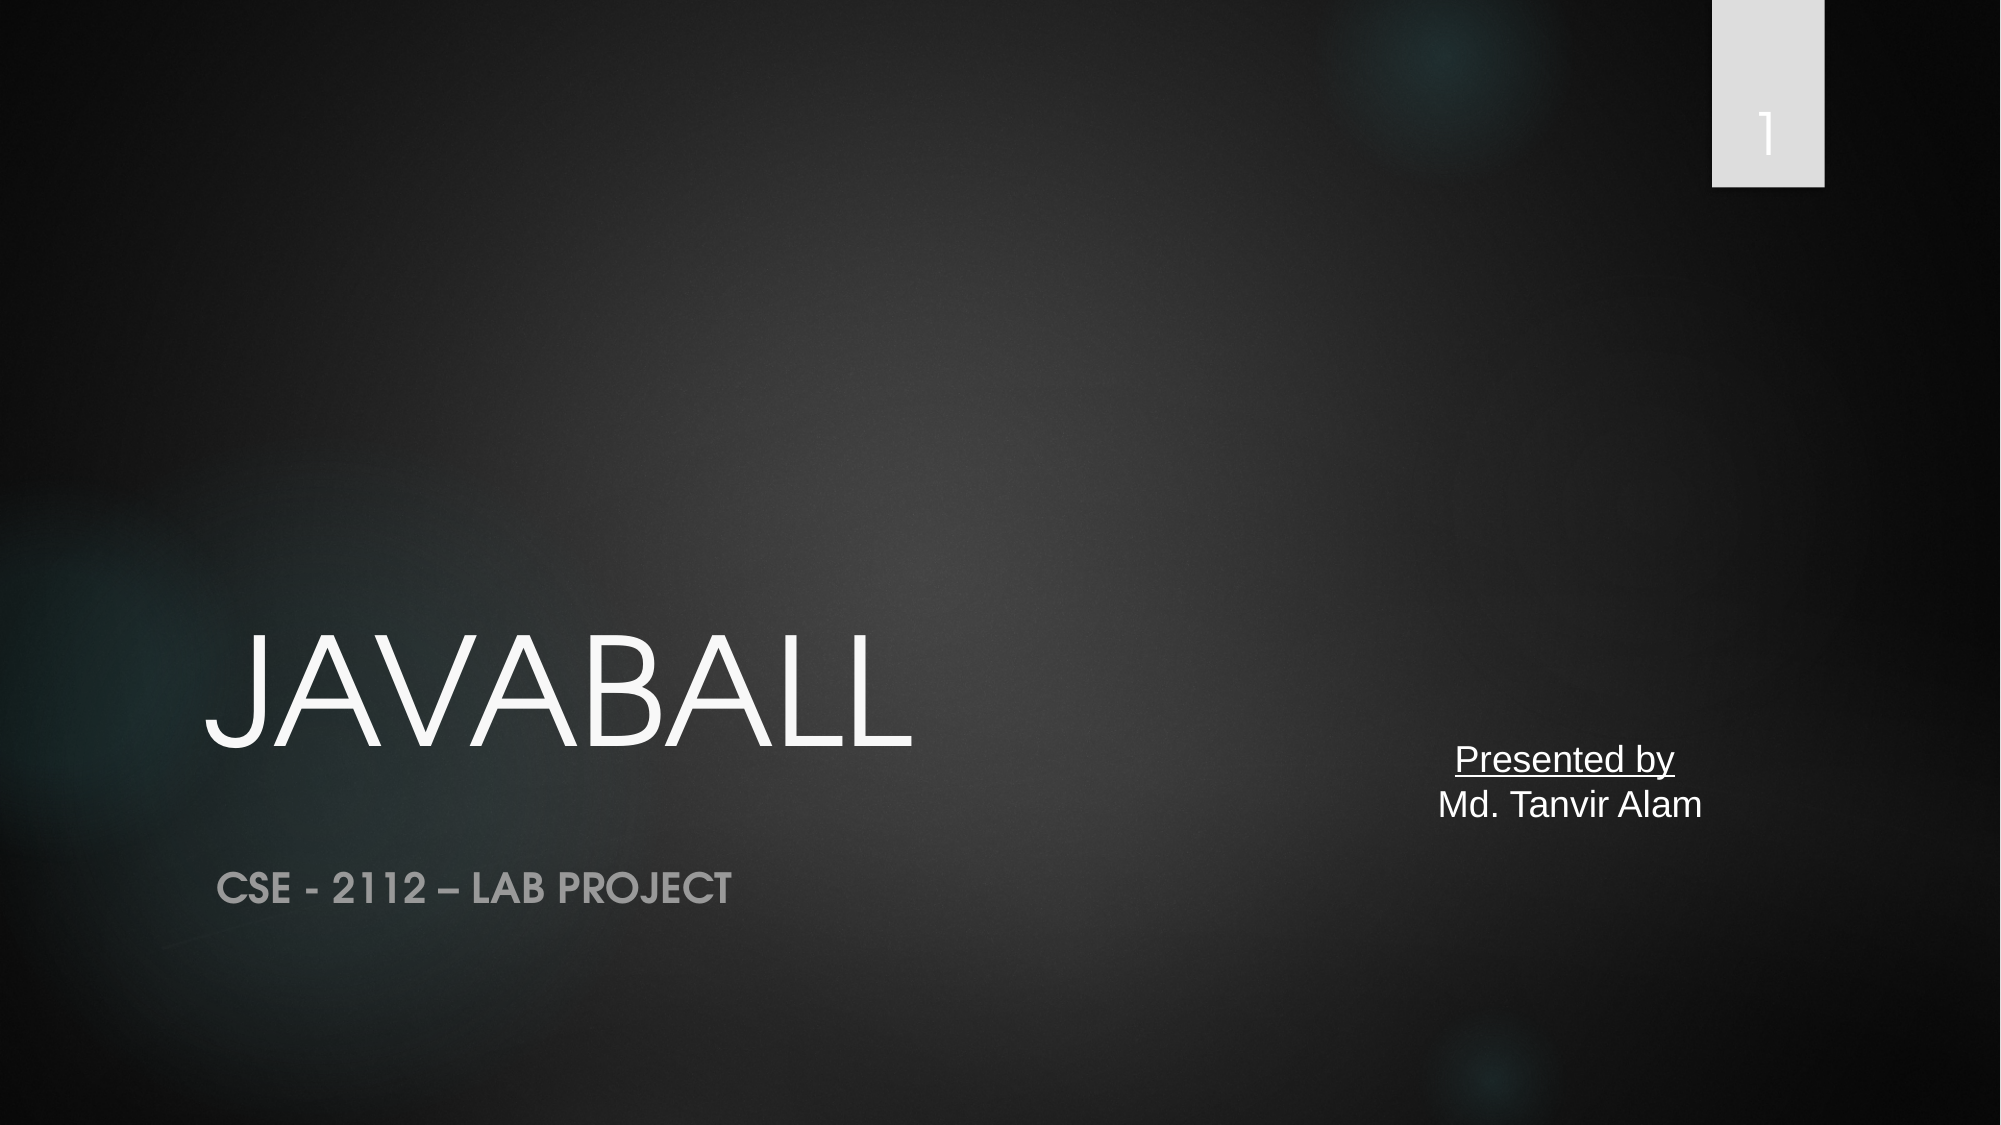

1
# JAVABALL
Presented by
Md. Tanvir Alam

 CSE - 2112 – Lab project